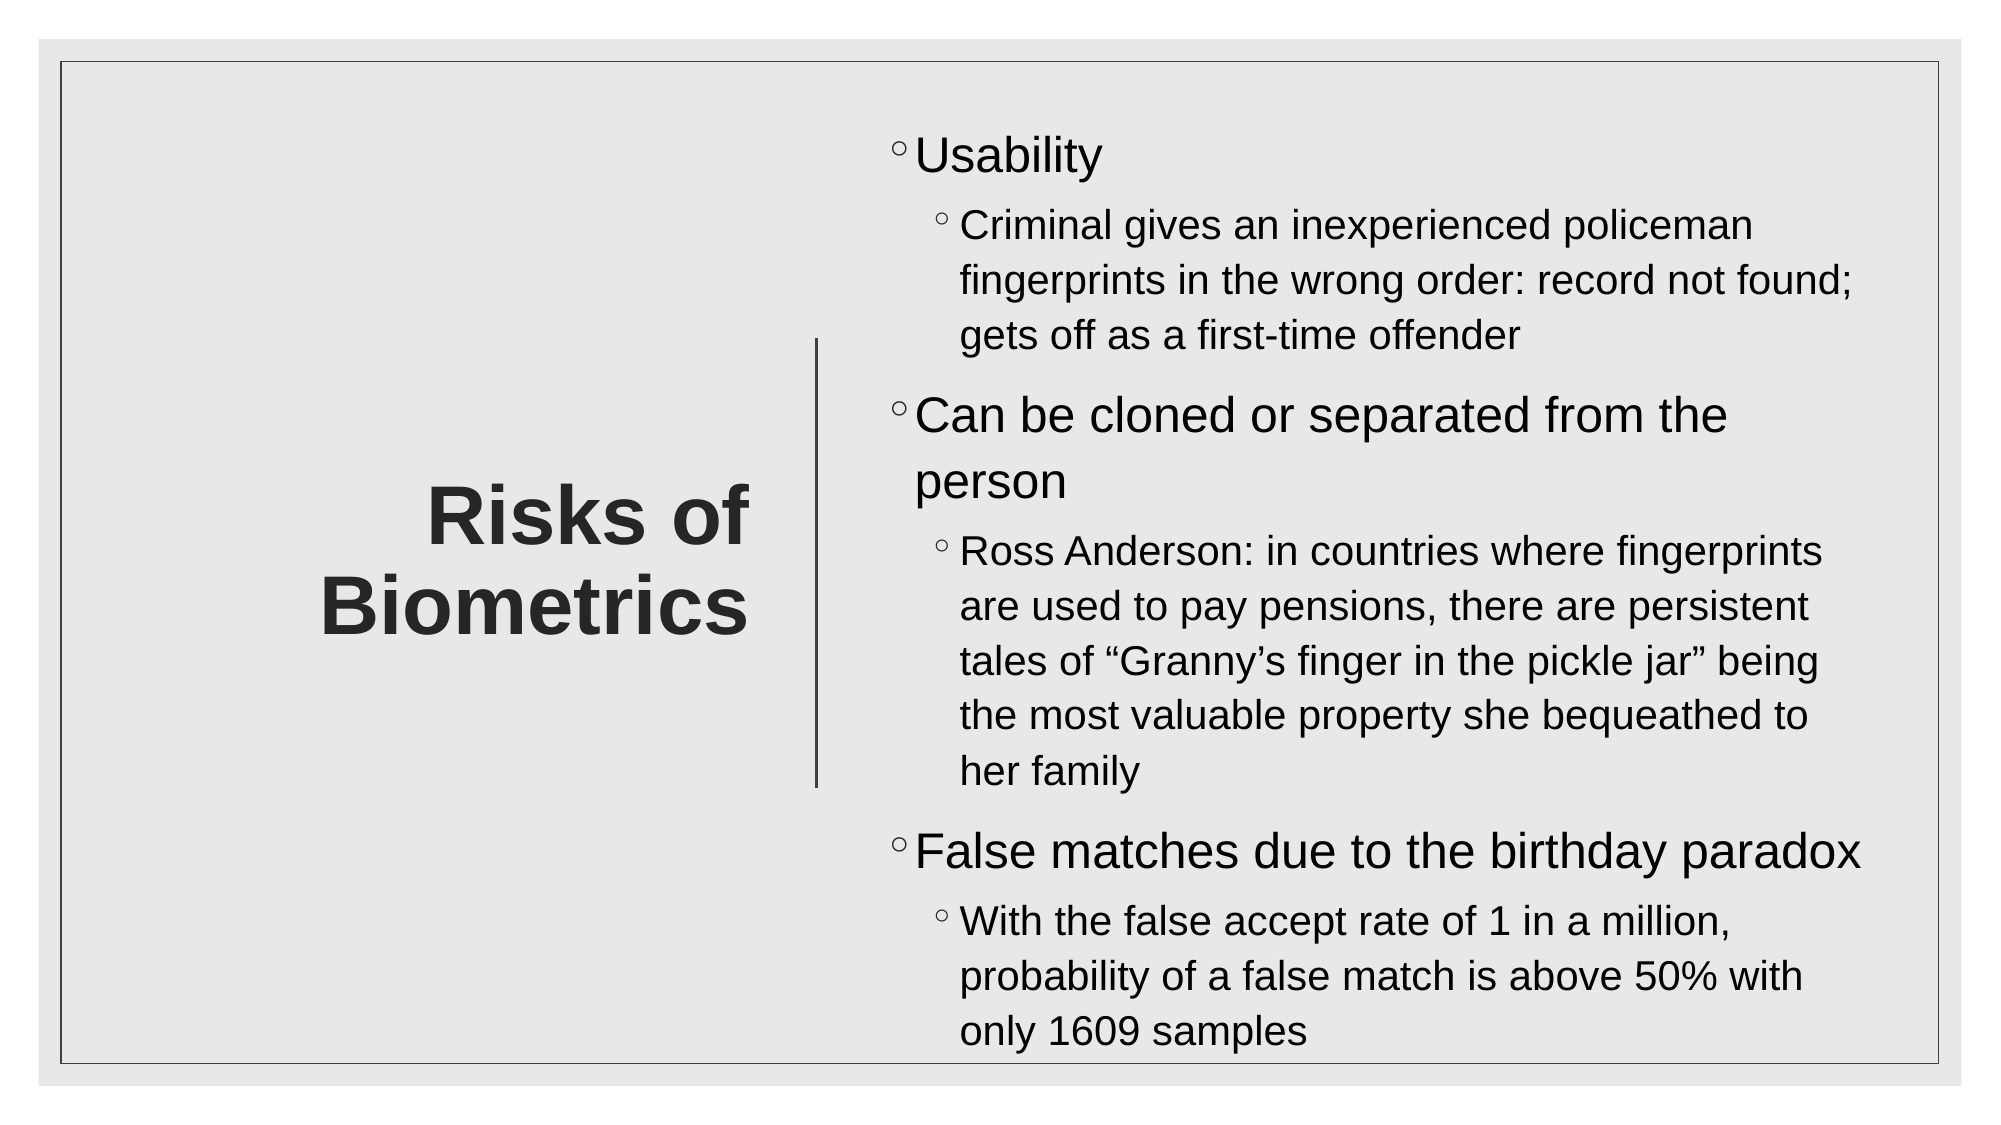

# Risks of Biometrics
Usability
Criminal gives an inexperienced policeman fingerprints in the wrong order: record not found; gets off as a first-time offender
Can be cloned or separated from the person
Ross Anderson: in countries where fingerprints are used to pay pensions, there are persistent tales of “Granny’s finger in the pickle jar” being the most valuable property she bequeathed to her family
False matches due to the birthday paradox
With the false accept rate of 1 in a million, probability of a false match is above 50% with only 1609 samples